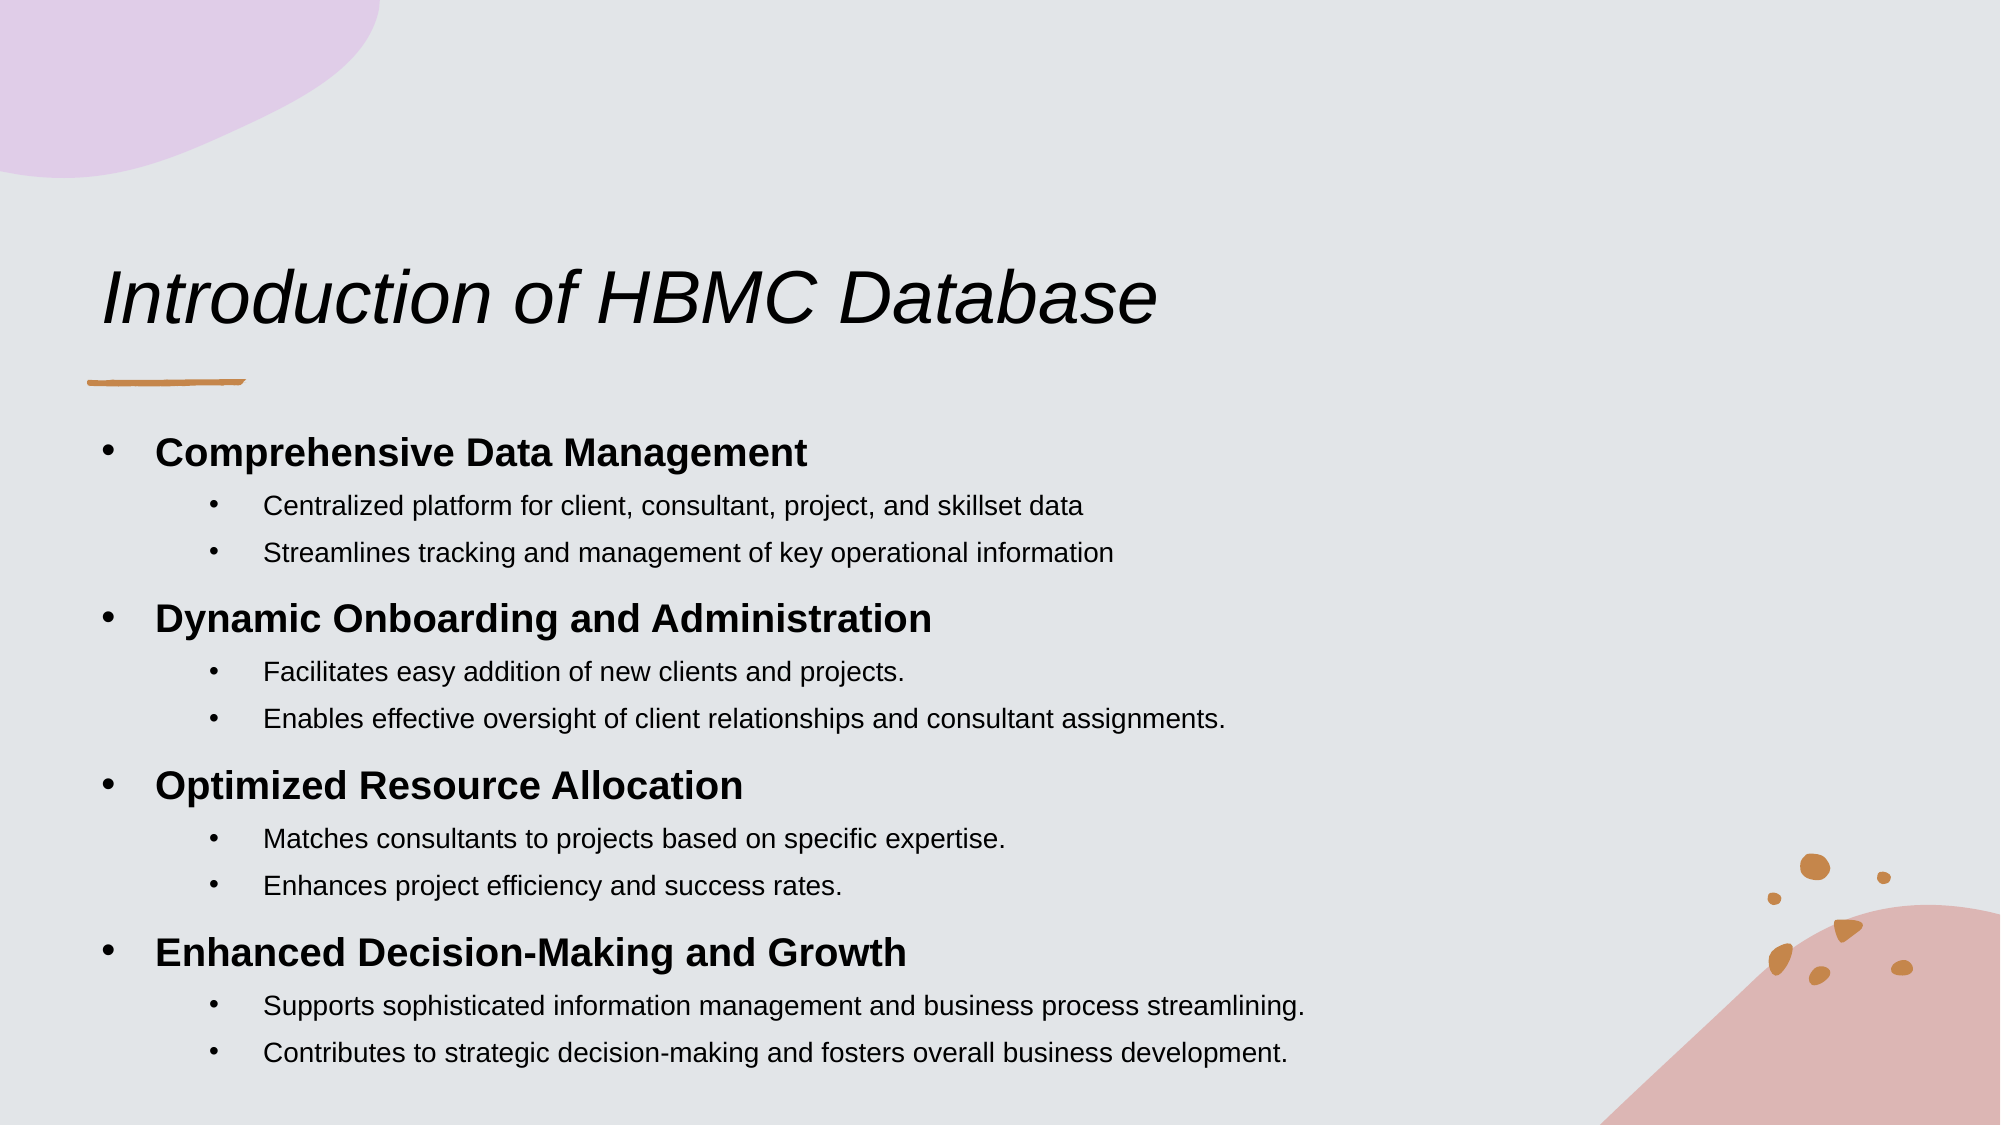

# Introduction of HBMC Database
Comprehensive Data Management
Centralized platform for client, consultant, project, and skillset data
Streamlines tracking and management of key operational information
Dynamic Onboarding and Administration
Facilitates easy addition of new clients and projects.
Enables effective oversight of client relationships and consultant assignments.
Optimized Resource Allocation
Matches consultants to projects based on specific expertise.
Enhances project efficiency and success rates.
Enhanced Decision-Making and Growth
Supports sophisticated information management and business process streamlining.
Contributes to strategic decision-making and fosters overall business development.